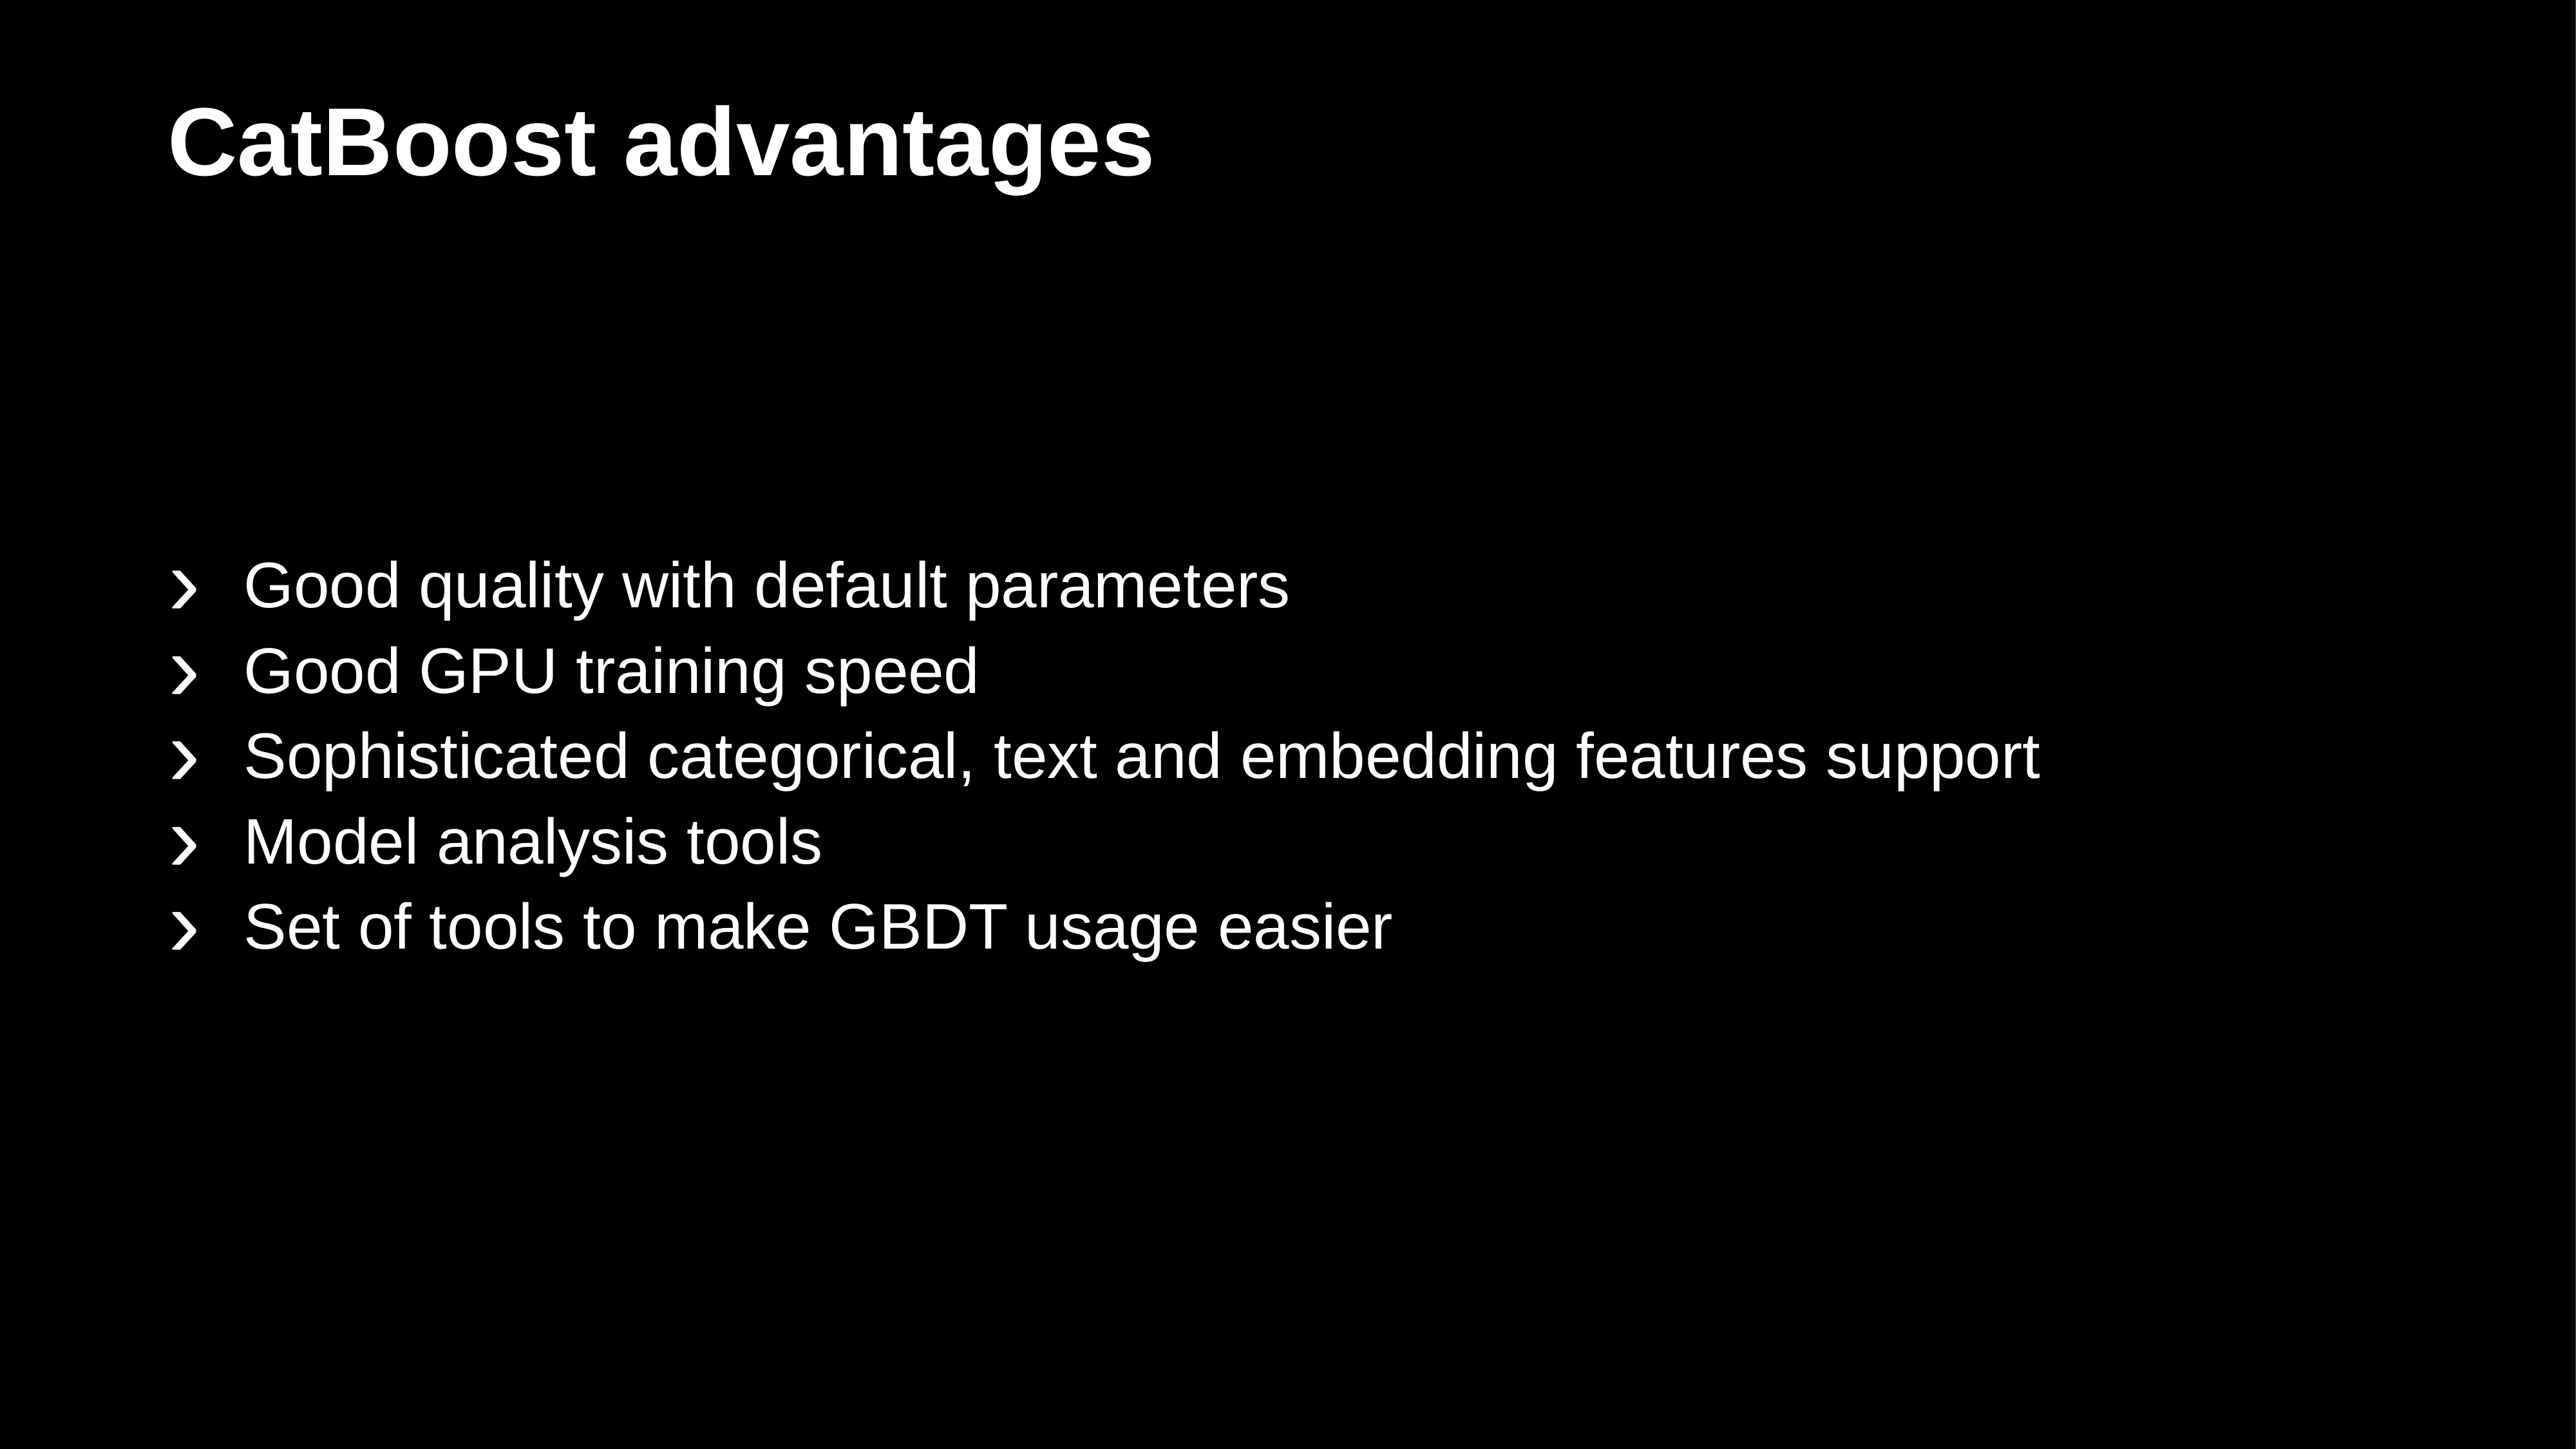

# CatBoost advantages
Good quality with default parameters
Good GPU training speed
Sophisticated categorical, text and embedding features support
Model analysis tools
Set of tools to make GBDT usage easier
13
https://colab.research.google.com/github/catboost/tutorials/blob/master/events/2020_odsc_west/text_features.ipynb